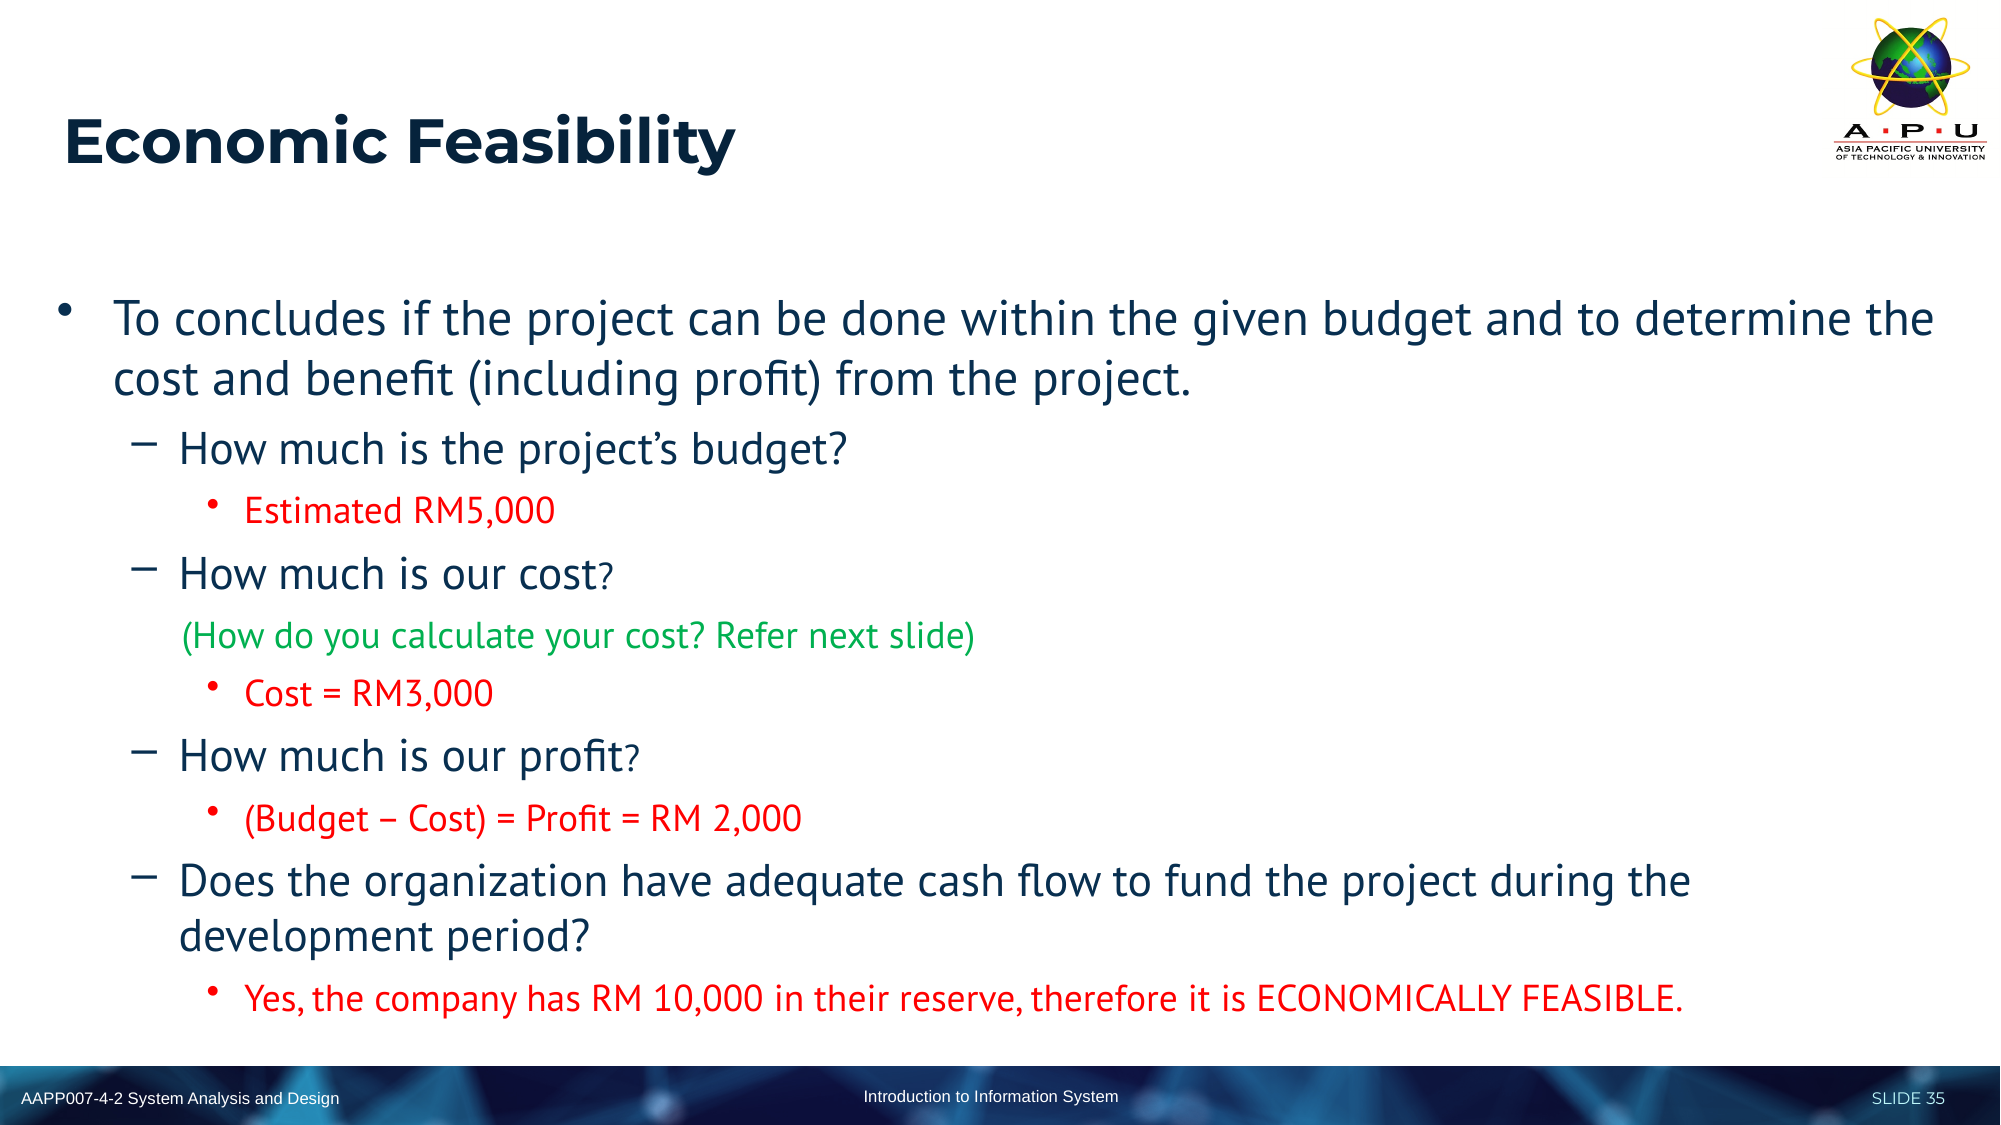

# Economic Feasibility
To concludes if the project can be done within the given budget and to determine the cost and benefit (including profit) from the project.
How much is the project’s budget?
Estimated RM5,000
How much is our cost?
     (How do you calculate your cost? Refer next slide)
Cost = RM3,000
How much is our profit?
(Budget – Cost) = Profit = RM 2,000
Does the organization have adequate cash flow to fund the project during the development period?
Yes, the company has RM 10,000 in their reserve, therefore it is ECONOMICALLY FEASIBLE.